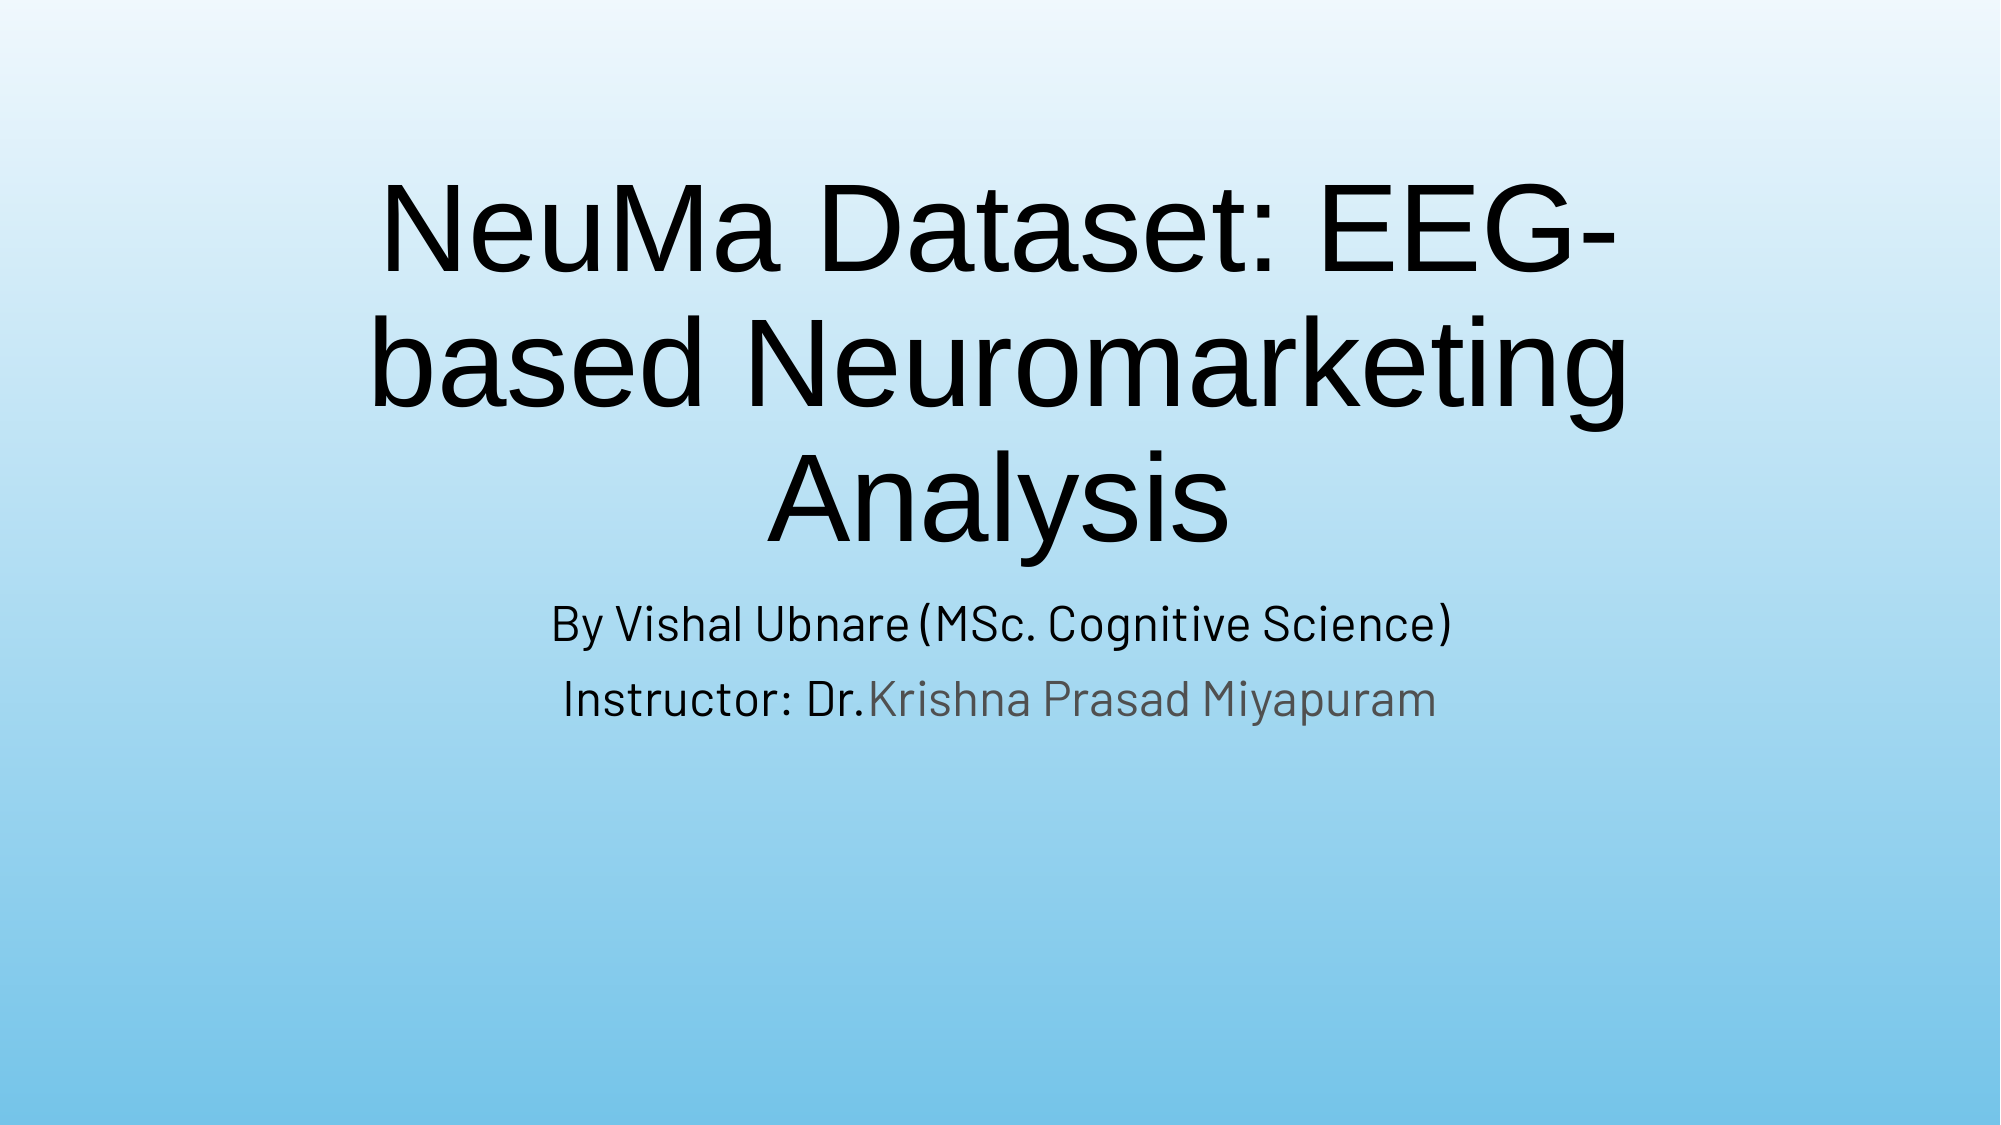

# NeuMa Dataset: EEG-based Neuromarketing Analysis
By Vishal Ubnare (MSc. Cognitive Science)
Instructor: Dr.Krishna Prasad Miyapuram